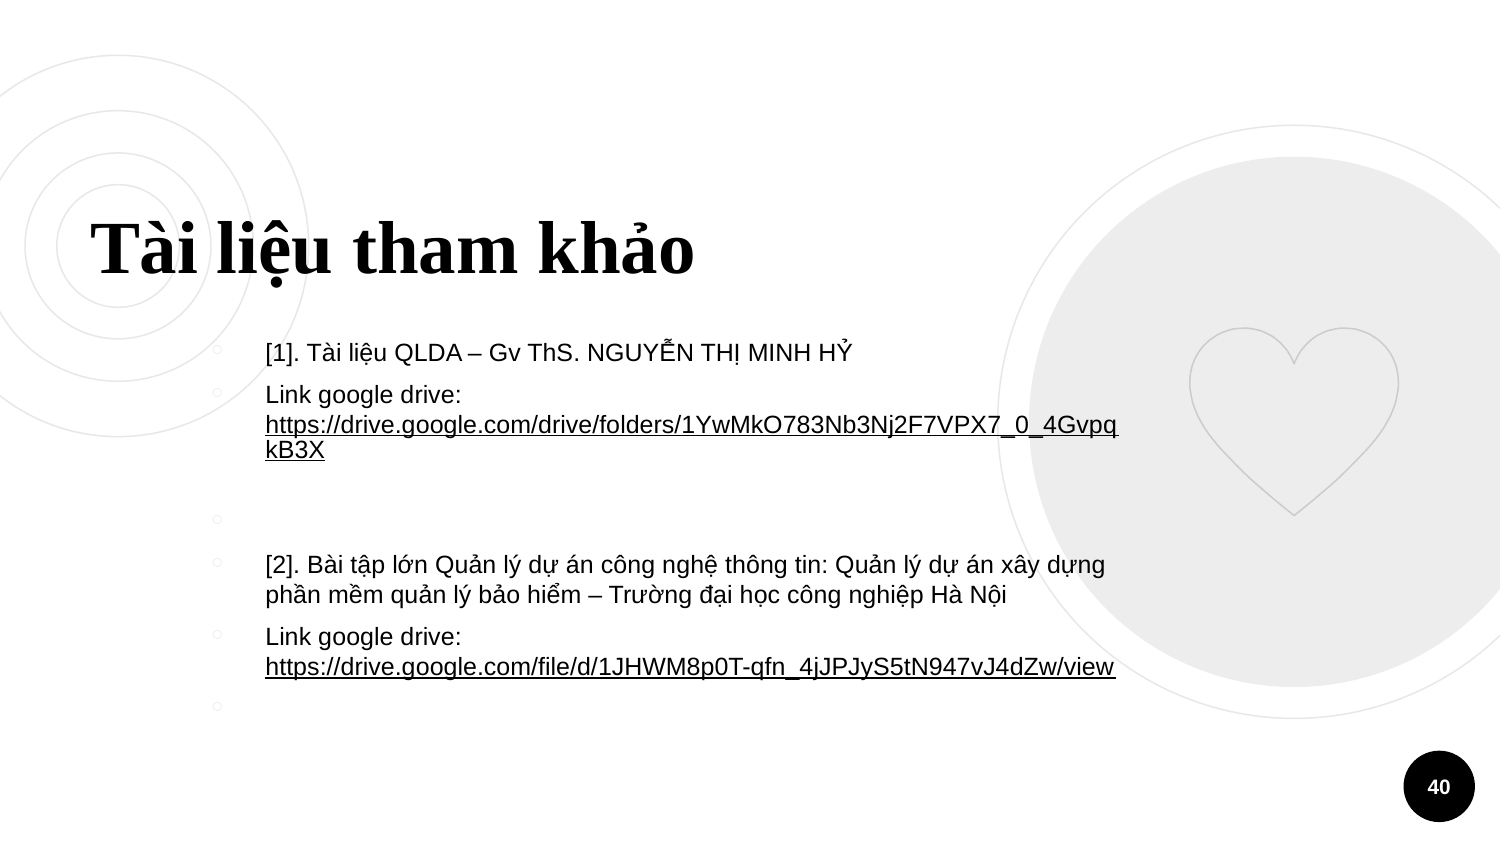

# Tài liệu tham khảo
[1]. Tài liệu QLDA – Gv ThS. NGUYỄN THỊ MINH HỶ
Link google drive: https://drive.google.com/drive/folders/1YwMkO783Nb3Nj2F7VPX7_0_4GvpqkB3X

[2]. Bài tập lớn Quản lý dự án công nghệ thông tin: Quản lý dự án xây dựng phần mềm quản lý bảo hiểm – Trường đại học công nghiệp Hà Nội
Link google drive: https://drive.google.com/file/d/1JHWM8p0T-qfn_4jJPJyS5tN947vJ4dZw/view

40